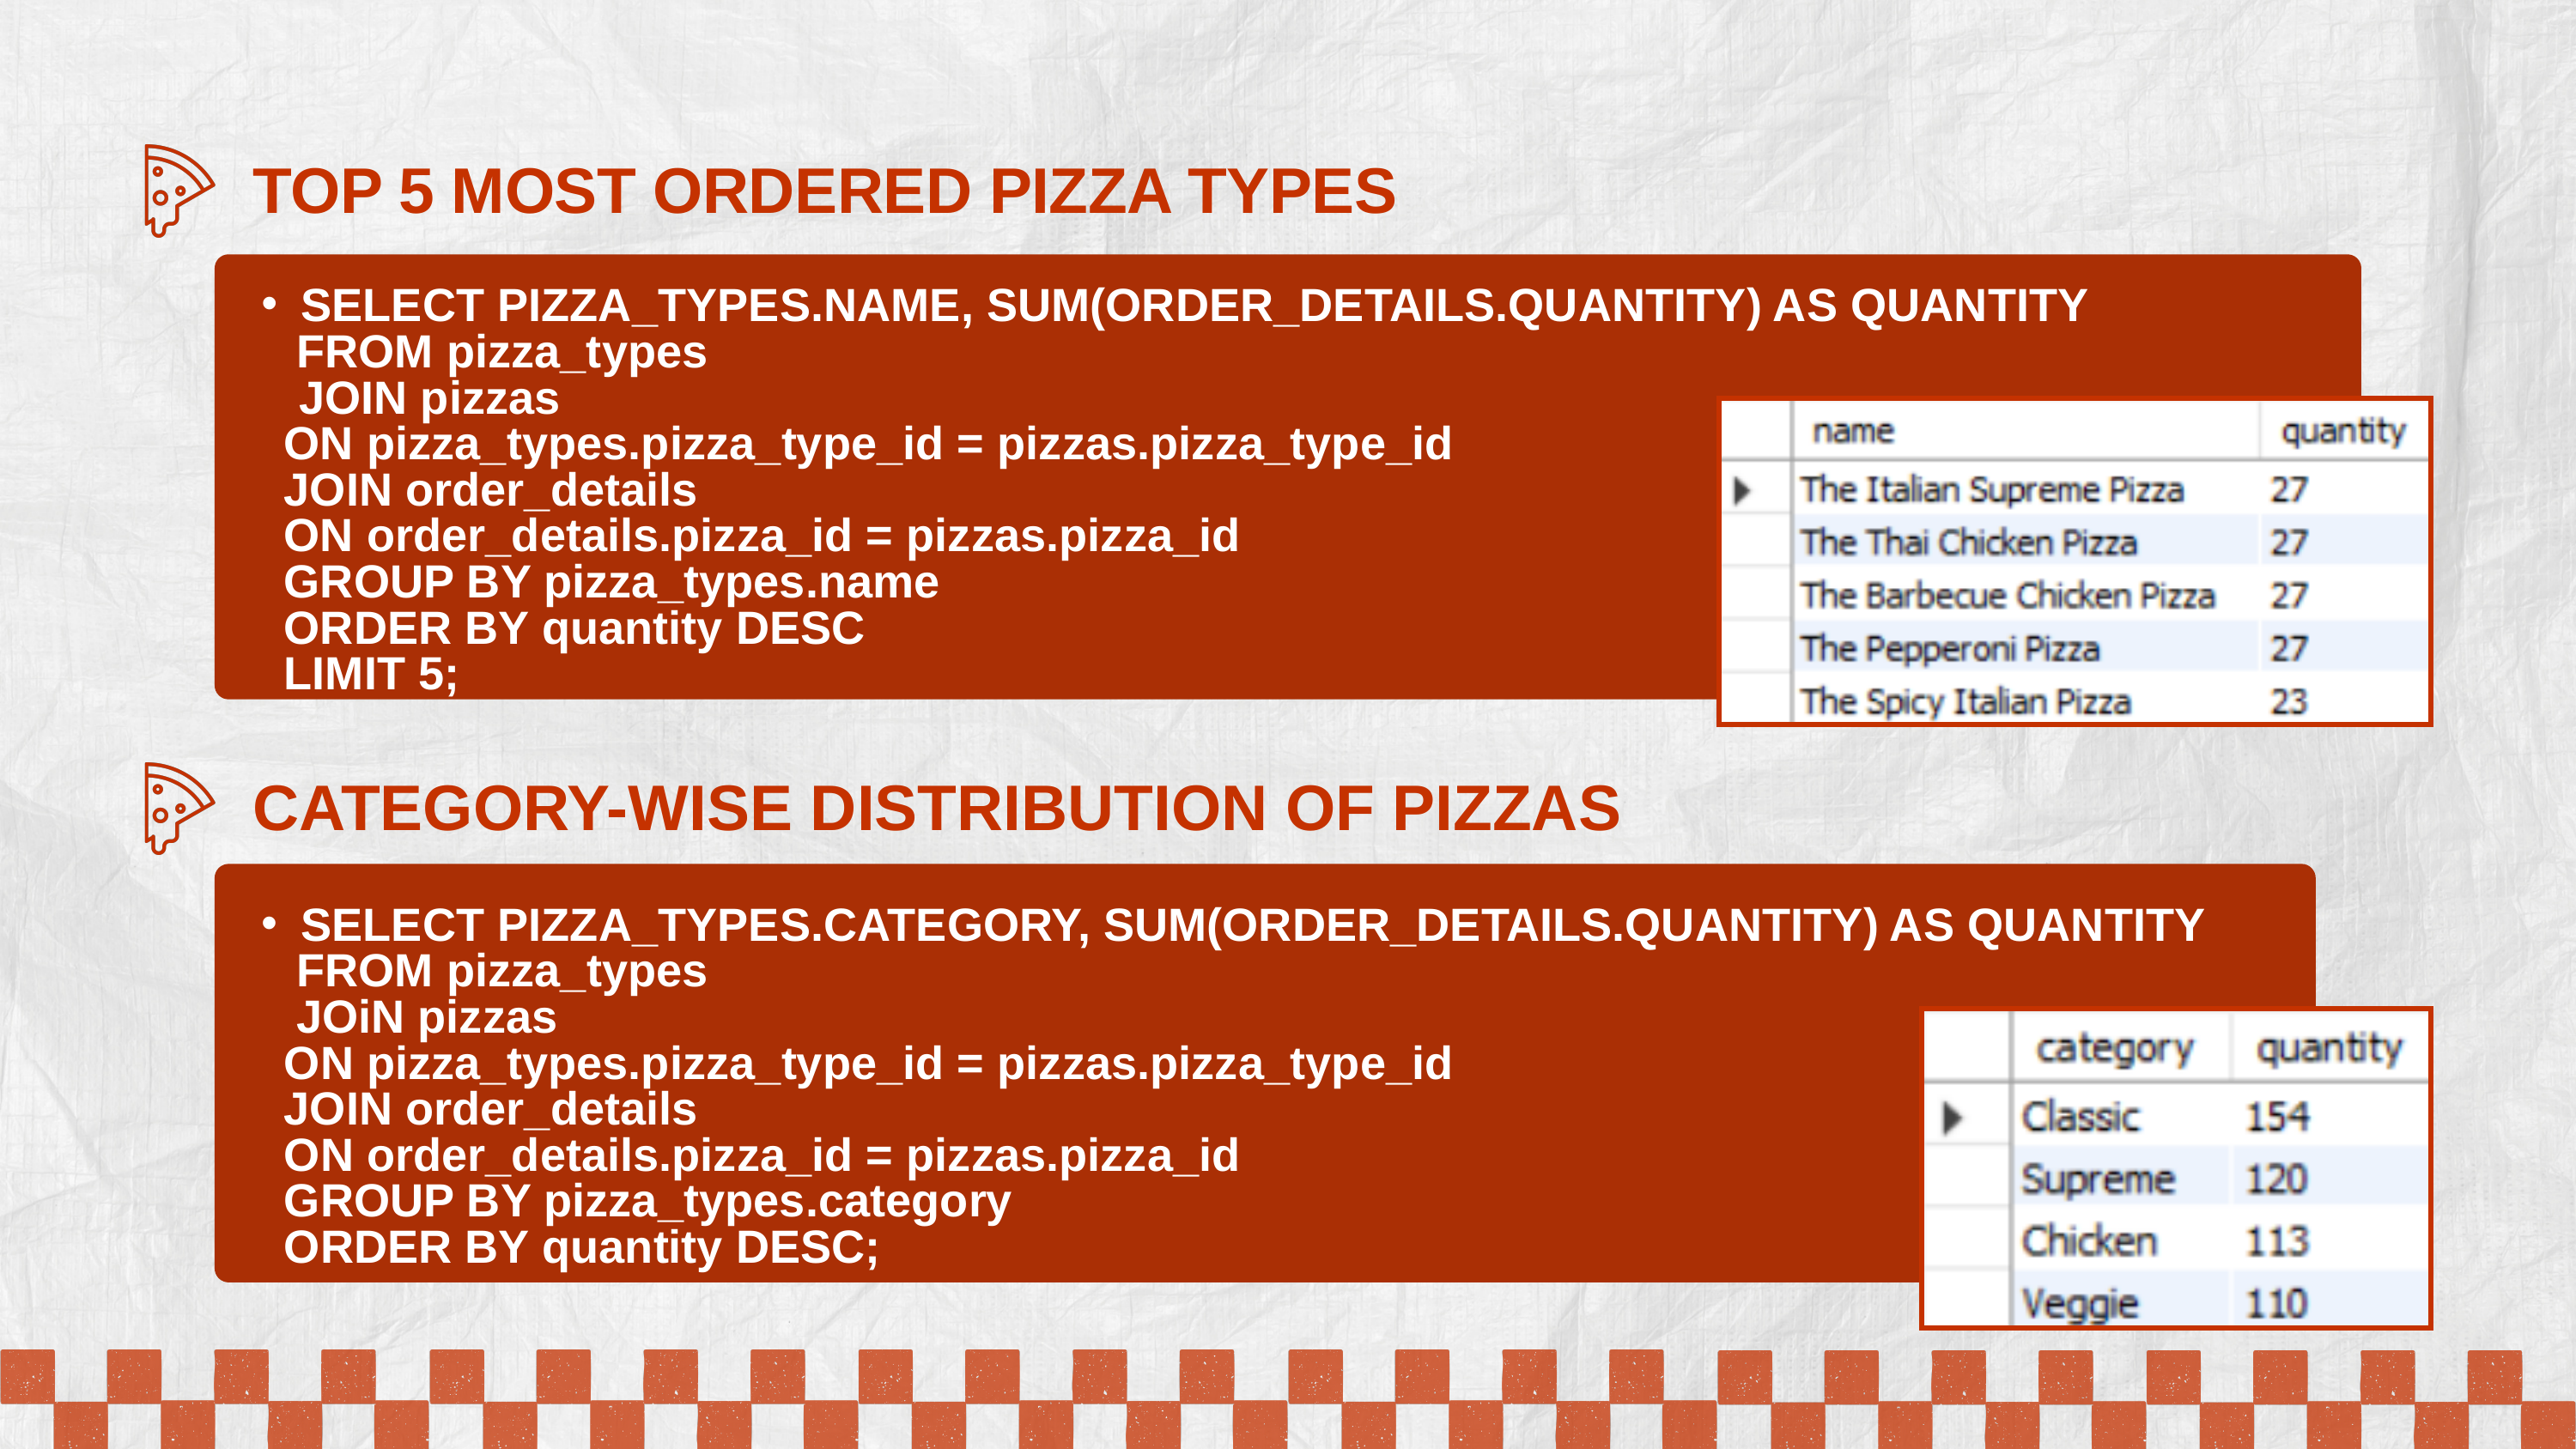

TOP 5 MOST ORDERED PIZZA TYPES

SELECT PIZZA_TYPES.NAME, SUM(ORDER_DETAILS.QUANTITY) AS QUANTITY
      FROM pizza_types
      JOIN pizzas
     ON pizza_types.pizza_type_id = pizzas.pizza_type_id
     JOIN order_details
     ON order_details.pizza_id = pizzas.pizza_id
     GROUP BY pizza_types.name
     ORDER BY quantity DESC
     LIMIT 5;

CATEGORY-WISE DISTRIBUTION OF PIZZAS

SELECT PIZZA_TYPES.CATEGORY, SUM(ORDER_DETAILS.QUANTITY) AS QUANTITY
      FROM pizza_types
      JOiN pizzas
     ON pizza_types.pizza_type_id = pizzas.pizza_type_id
     JOIN order_details
     ON order_details.pizza_id = pizzas.pizza_id
     GROUP BY pizza_types.category
     ORDER BY quantity DESC;